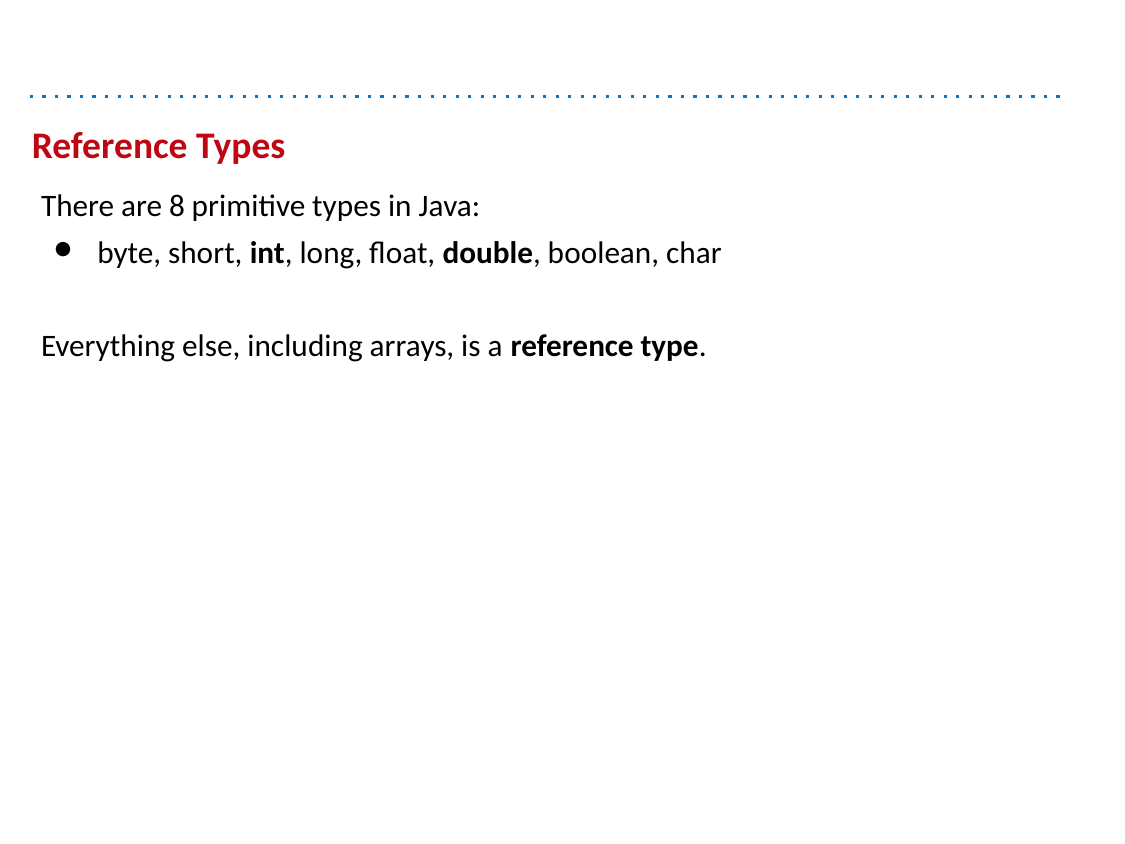

# Reference Types
There are 8 primitive types in Java:
byte, short, int, long, float, double, boolean, char

Everything else, including arrays, is a reference type.